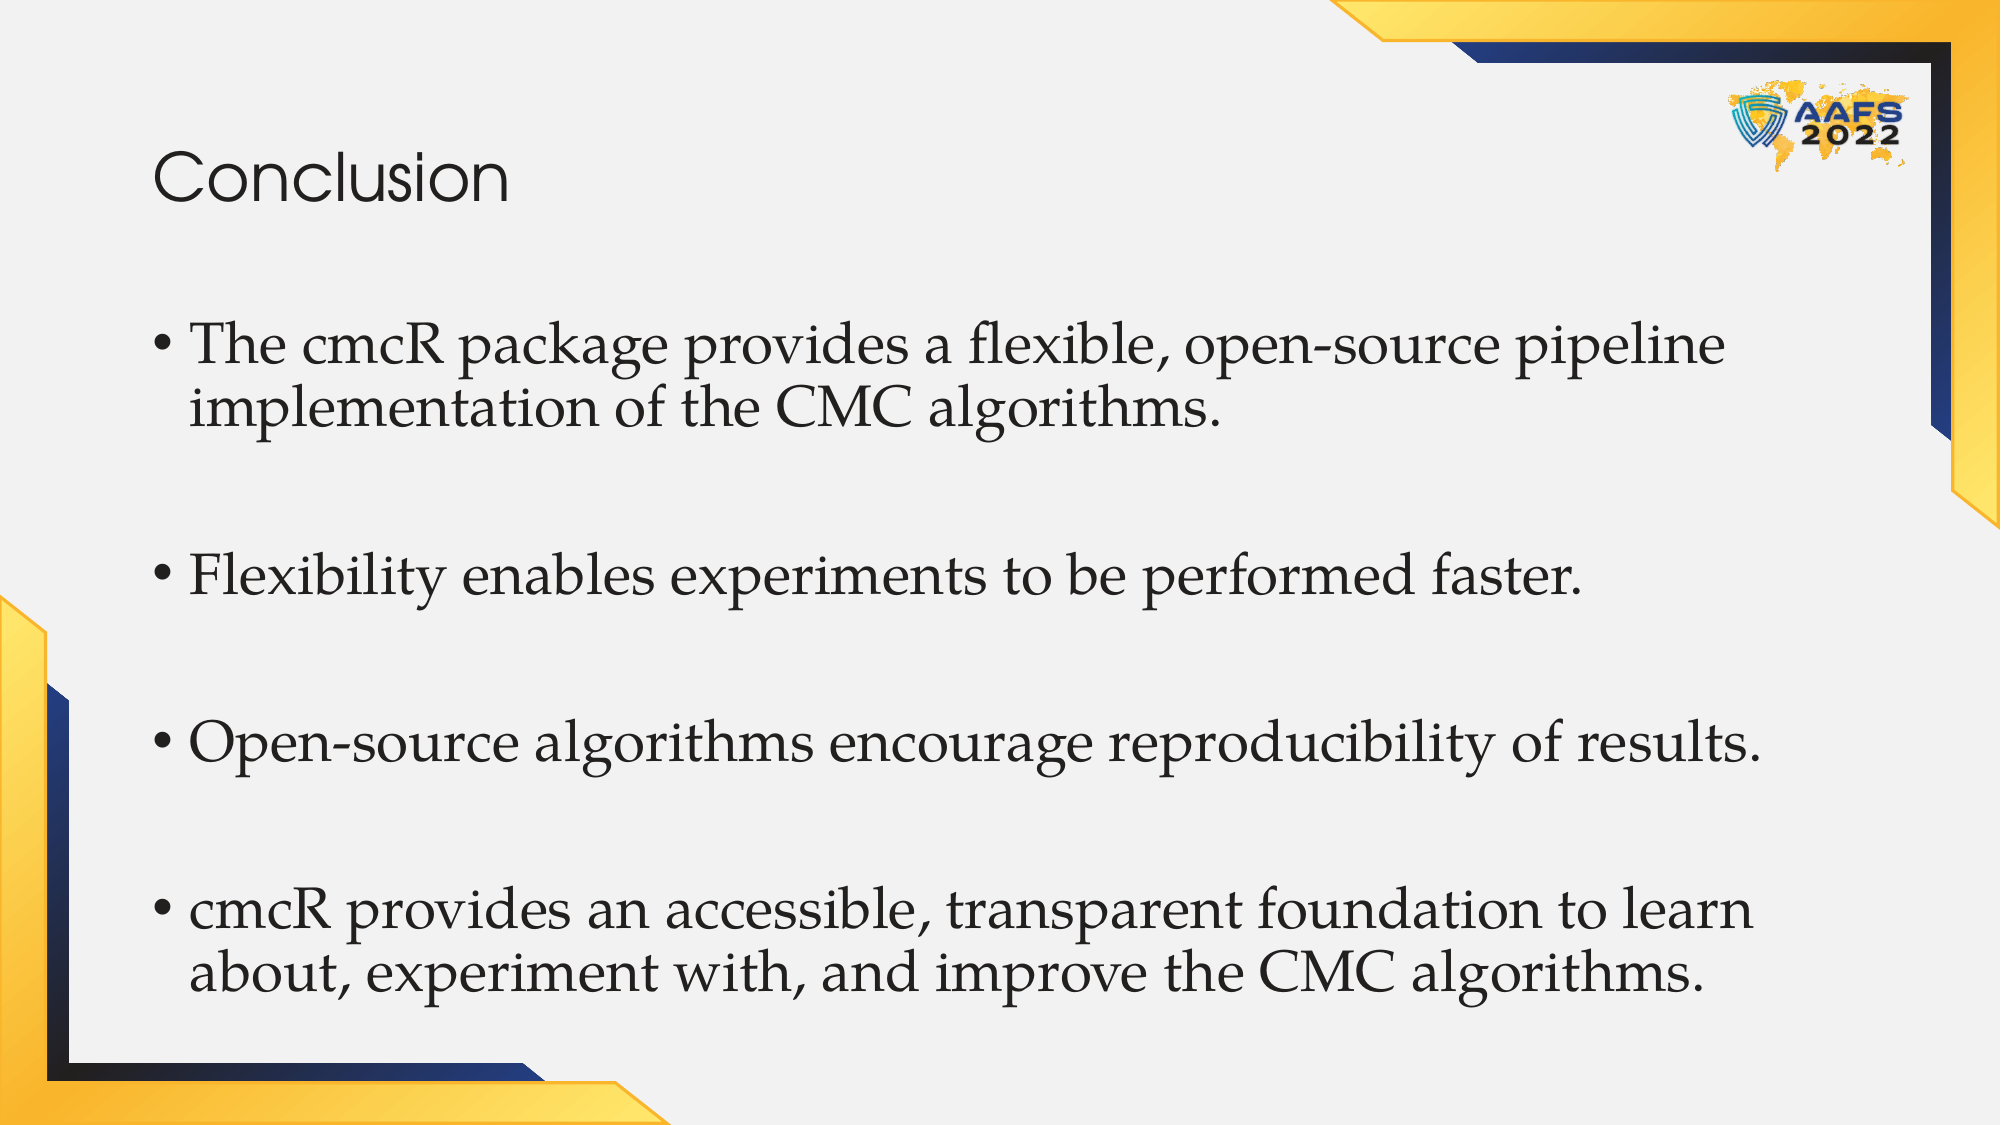

# Conclusion
The cmcR package provides a flexible, open-source pipeline implementation of the CMC algorithms.

Flexibility enables experiments to be performed faster.

Open-source algorithms encourage reproducibility of results.

cmcR provides an accessible, transparent foundation to learn about, experiment with, and improve the CMC algorithms.